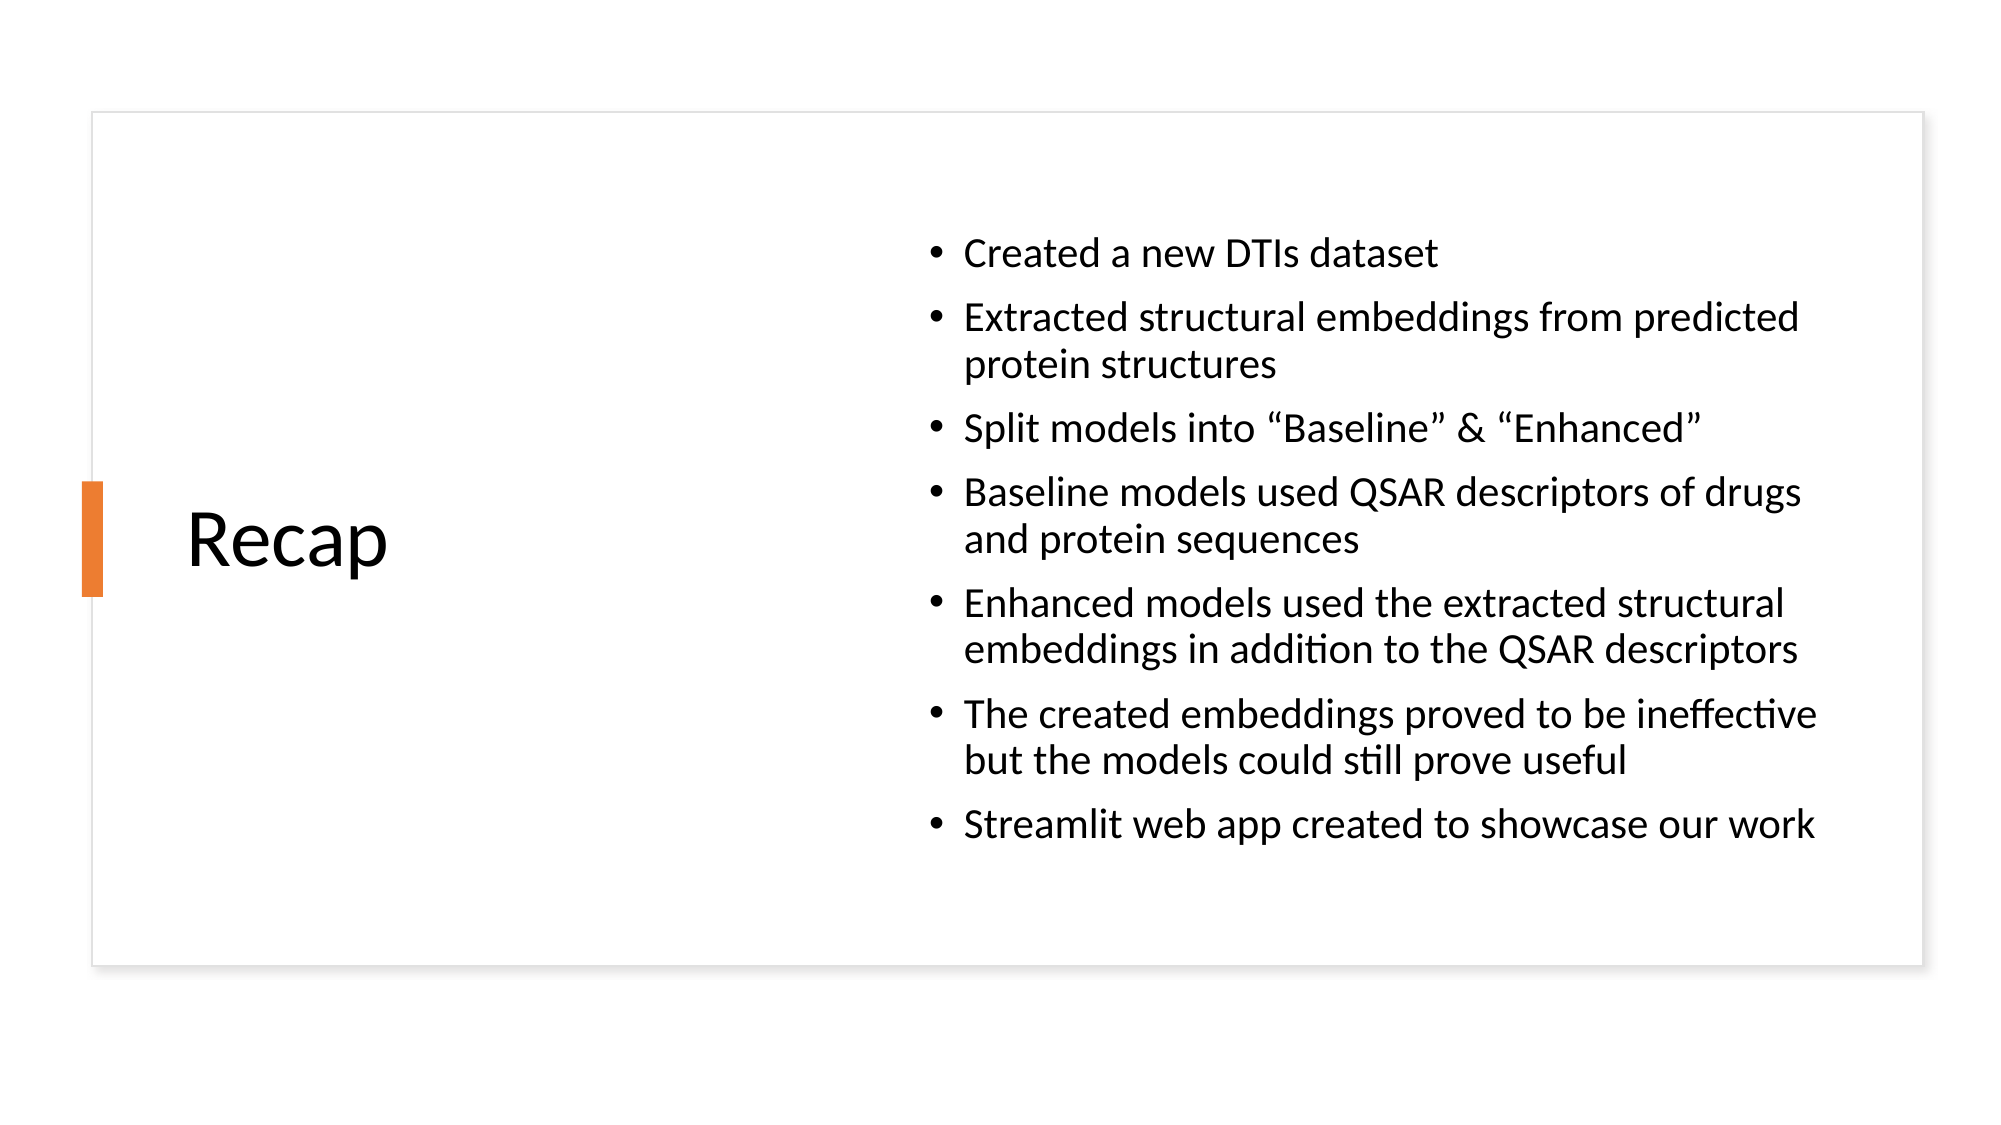

# Recap
Created a new DTIs dataset
Extracted structural embeddings from predicted protein structures
Split models into “Baseline” & “Enhanced”
Baseline models used QSAR descriptors of drugs and protein sequences
Enhanced models used the extracted structural embeddings in addition to the QSAR descriptors
The created embeddings proved to be ineffective but the models could still prove useful
Streamlit web app created to showcase our work